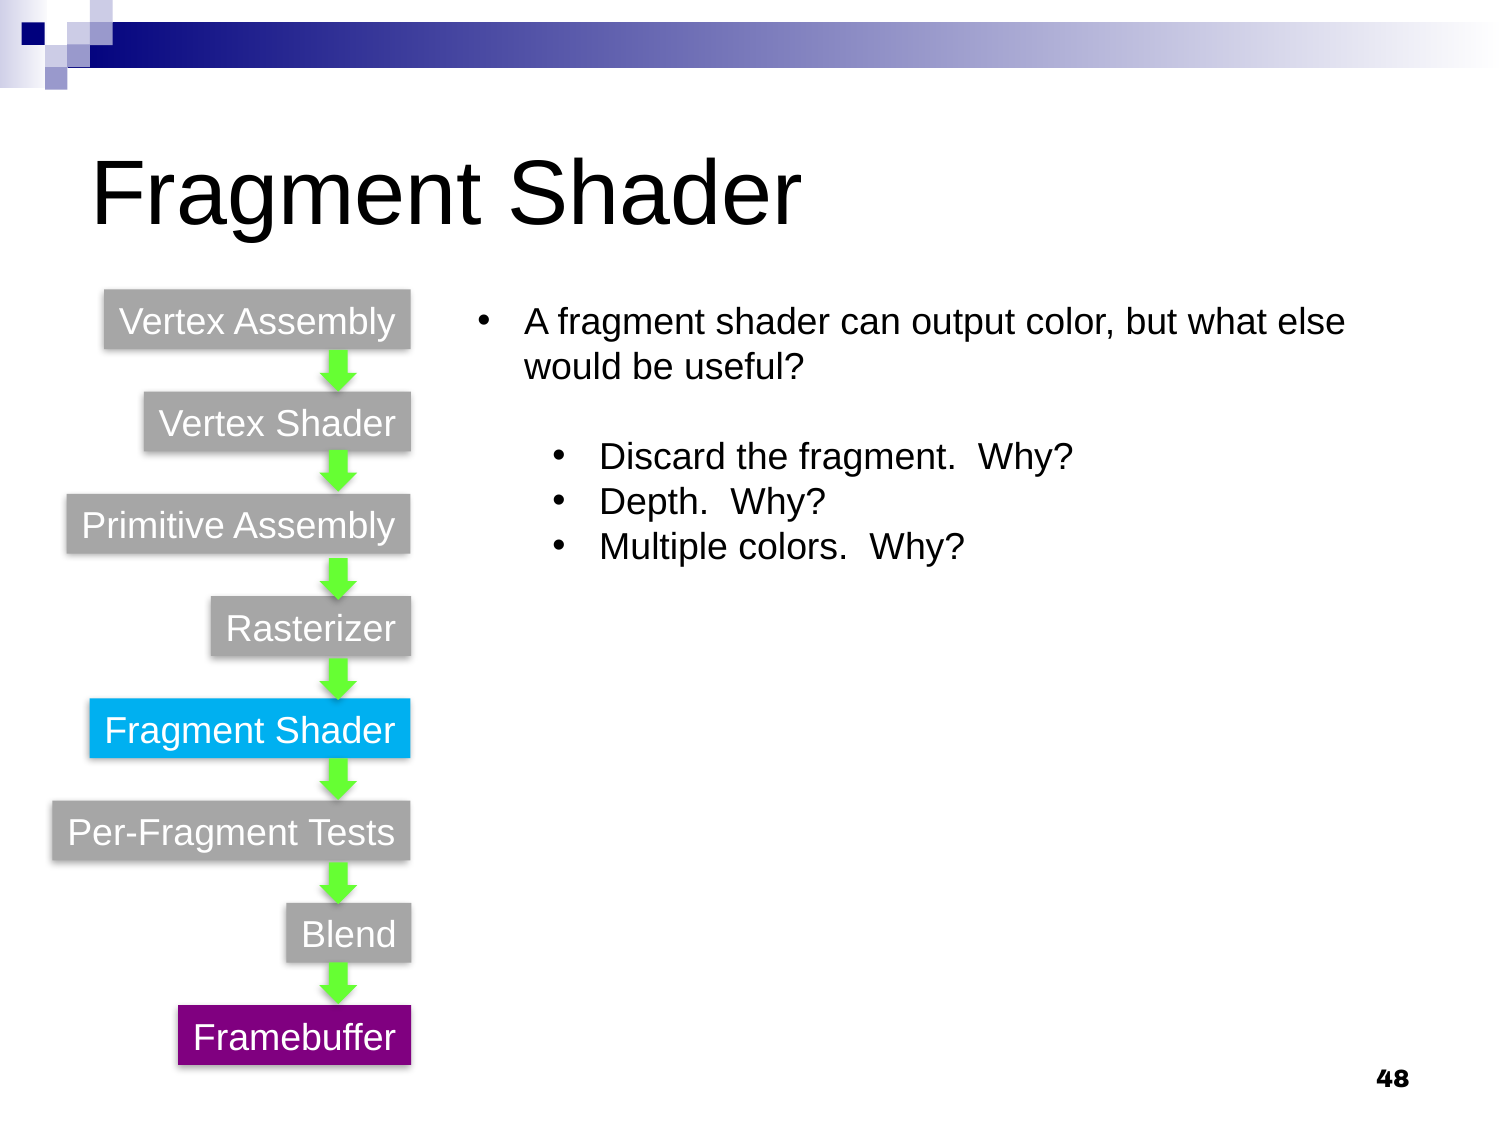

# Fragment Shader
Vertex Assembly
A fragment shader can output color, but what else would be useful?

Discard the fragment.  Why?
Depth.  Why?
Multiple colors.  Why?

Vertex Shader

Primitive Assembly

Rasterizer

Fragment Shader

Per-Fragment Tests

Blend

Framebuffer
48